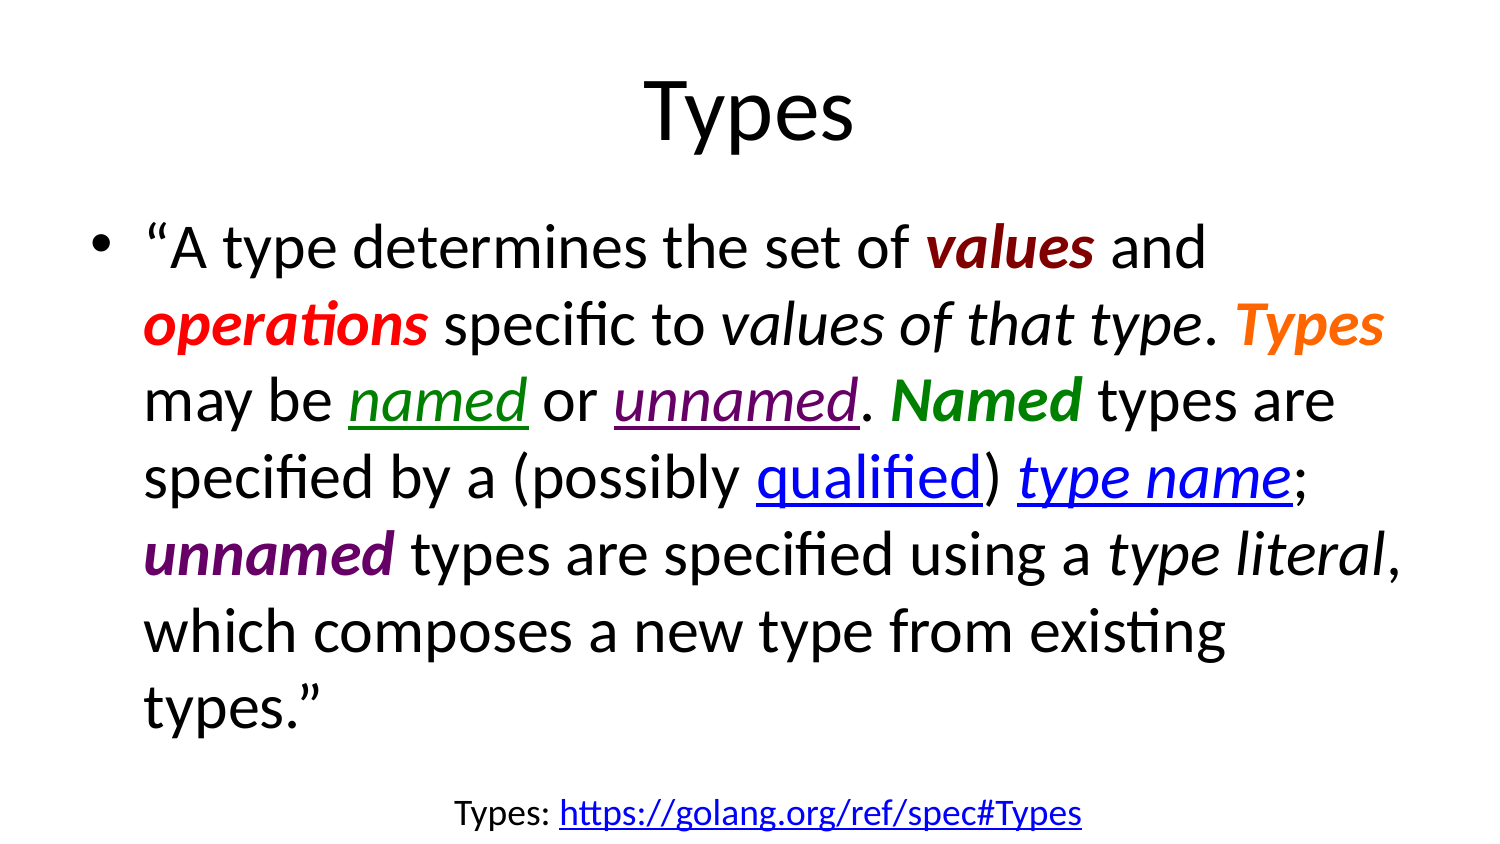

# Types
“A type determines the set of values and operations specific to values of that type. Types may be named or unnamed. Named types are specified by a (possibly qualified) type name; unnamed types are specified using a type literal, which composes a new type from existing types.”
Types: https://golang.org/ref/spec#Types